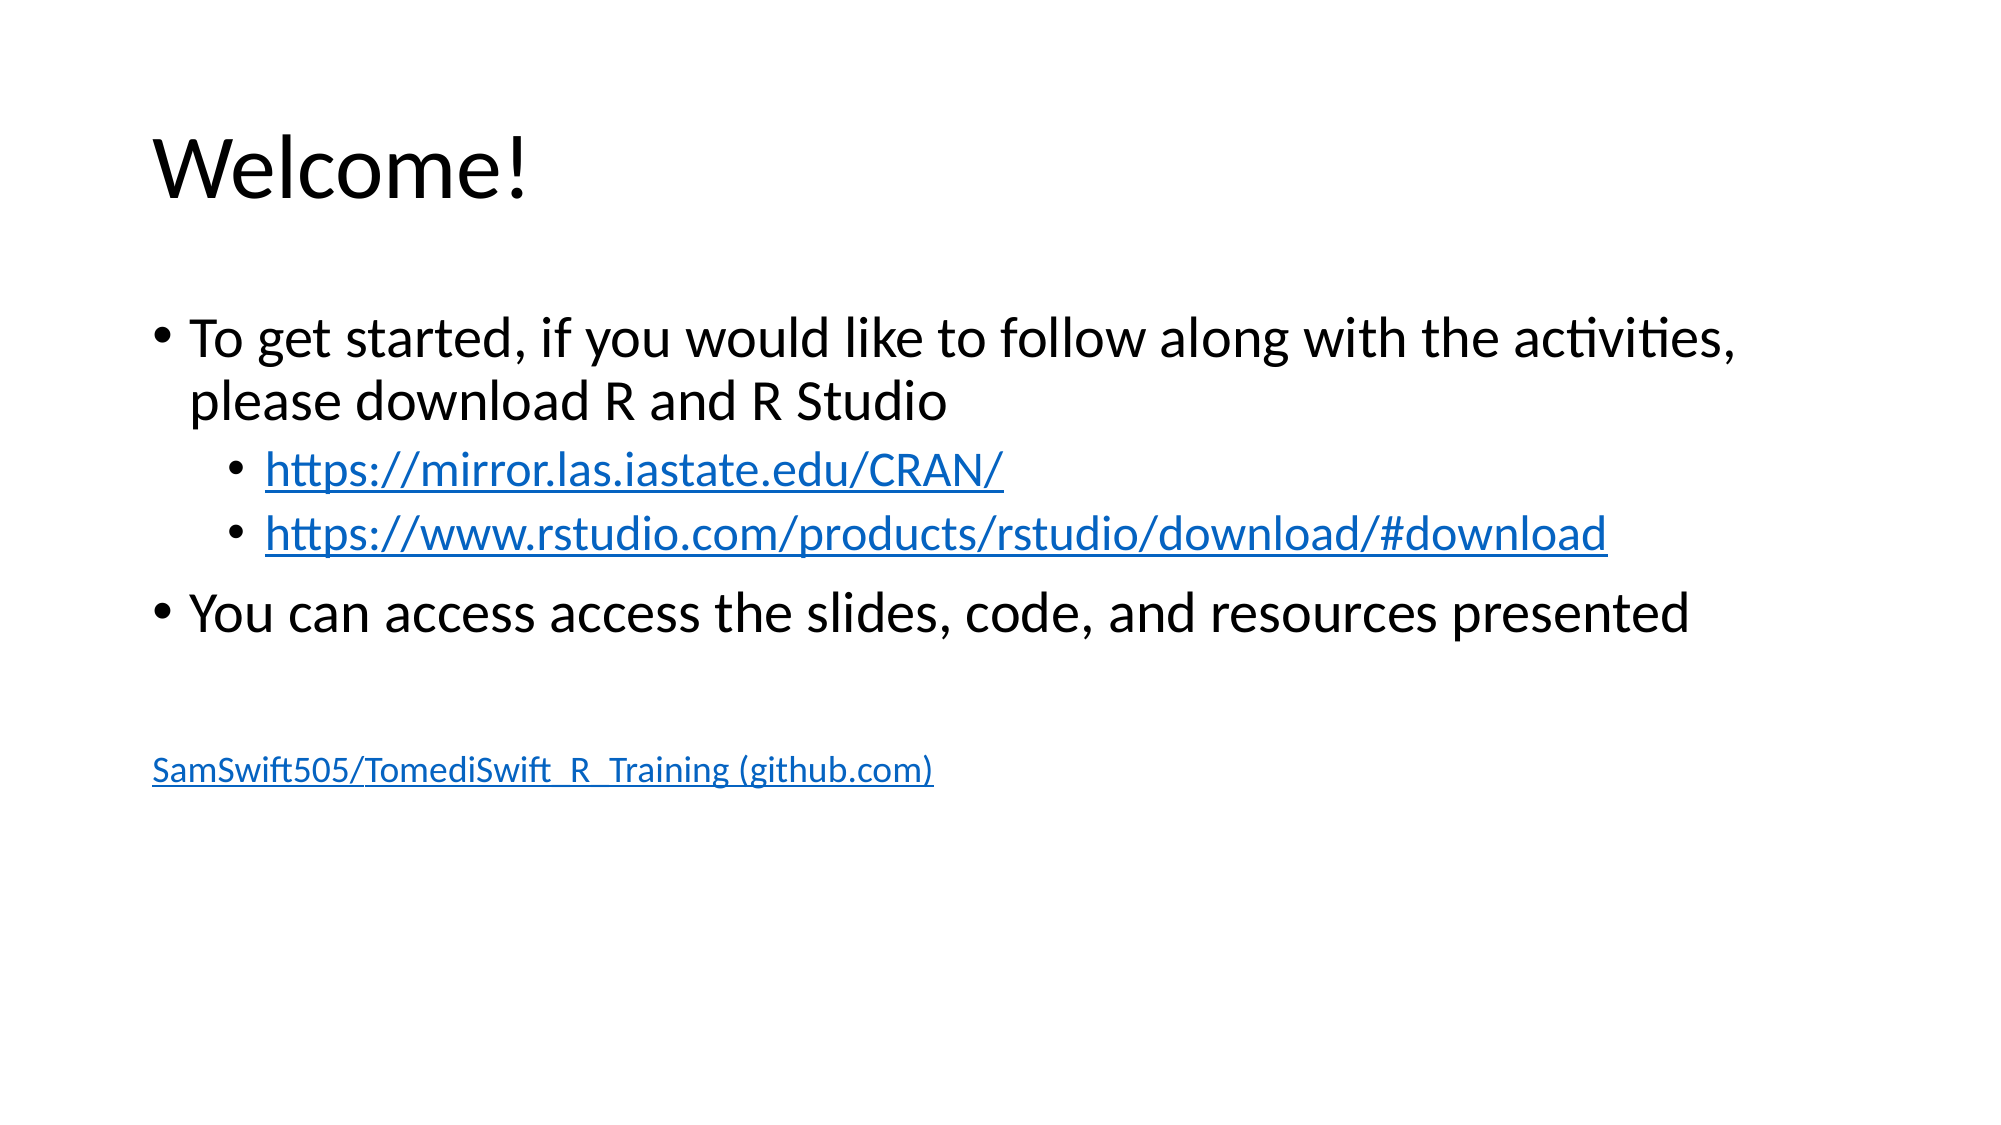

# Welcome!
To get started, if you would like to follow along with the activities, please download R and R Studio
https://mirror.las.iastate.edu/CRAN/
https://www.rstudio.com/products/rstudio/download/#download
You can access access the slides, code, and resources presented

SamSwift505/TomediSwift_R_Training (github.com)